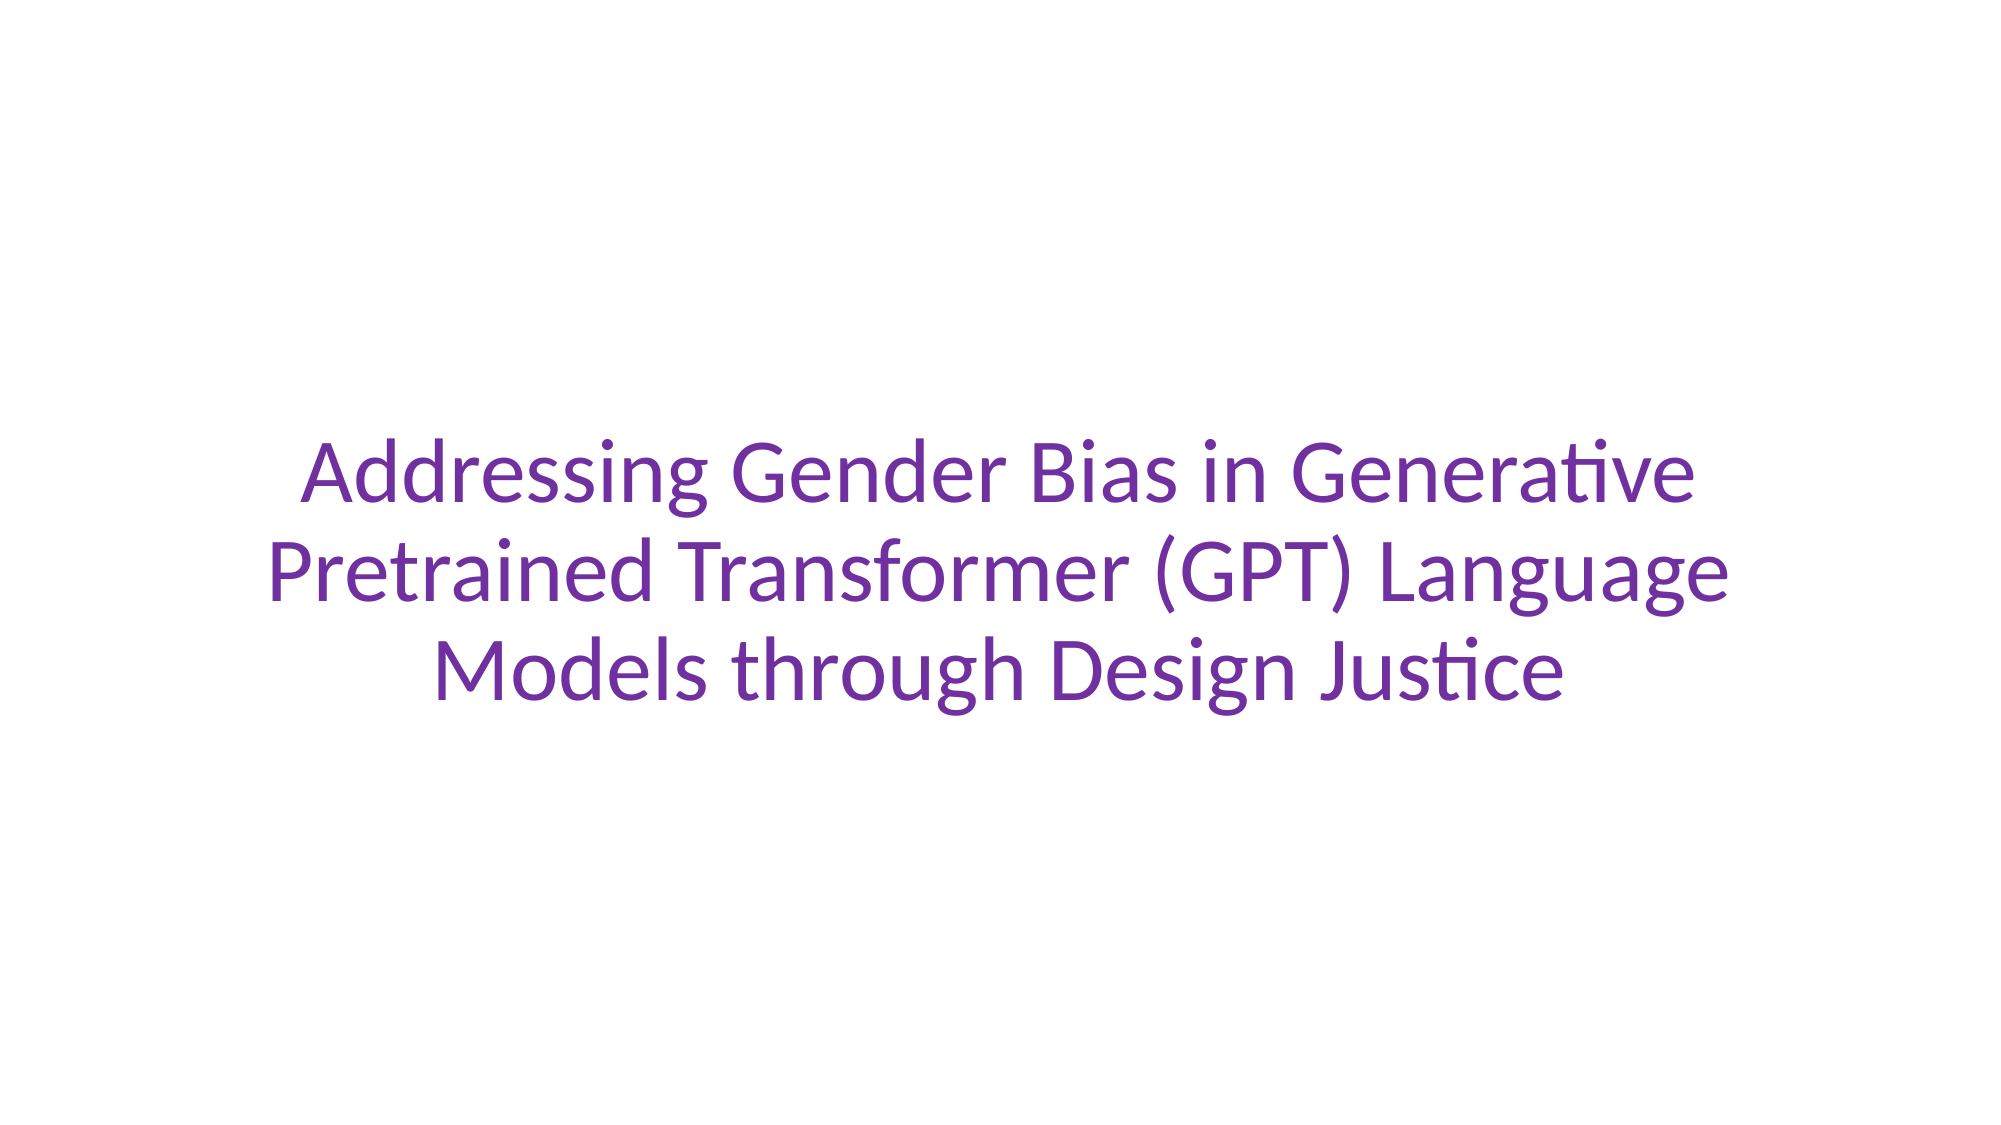

# Addressing Gender Bias in Generative Pretrained Transformer (GPT) Language Models through Design Justice